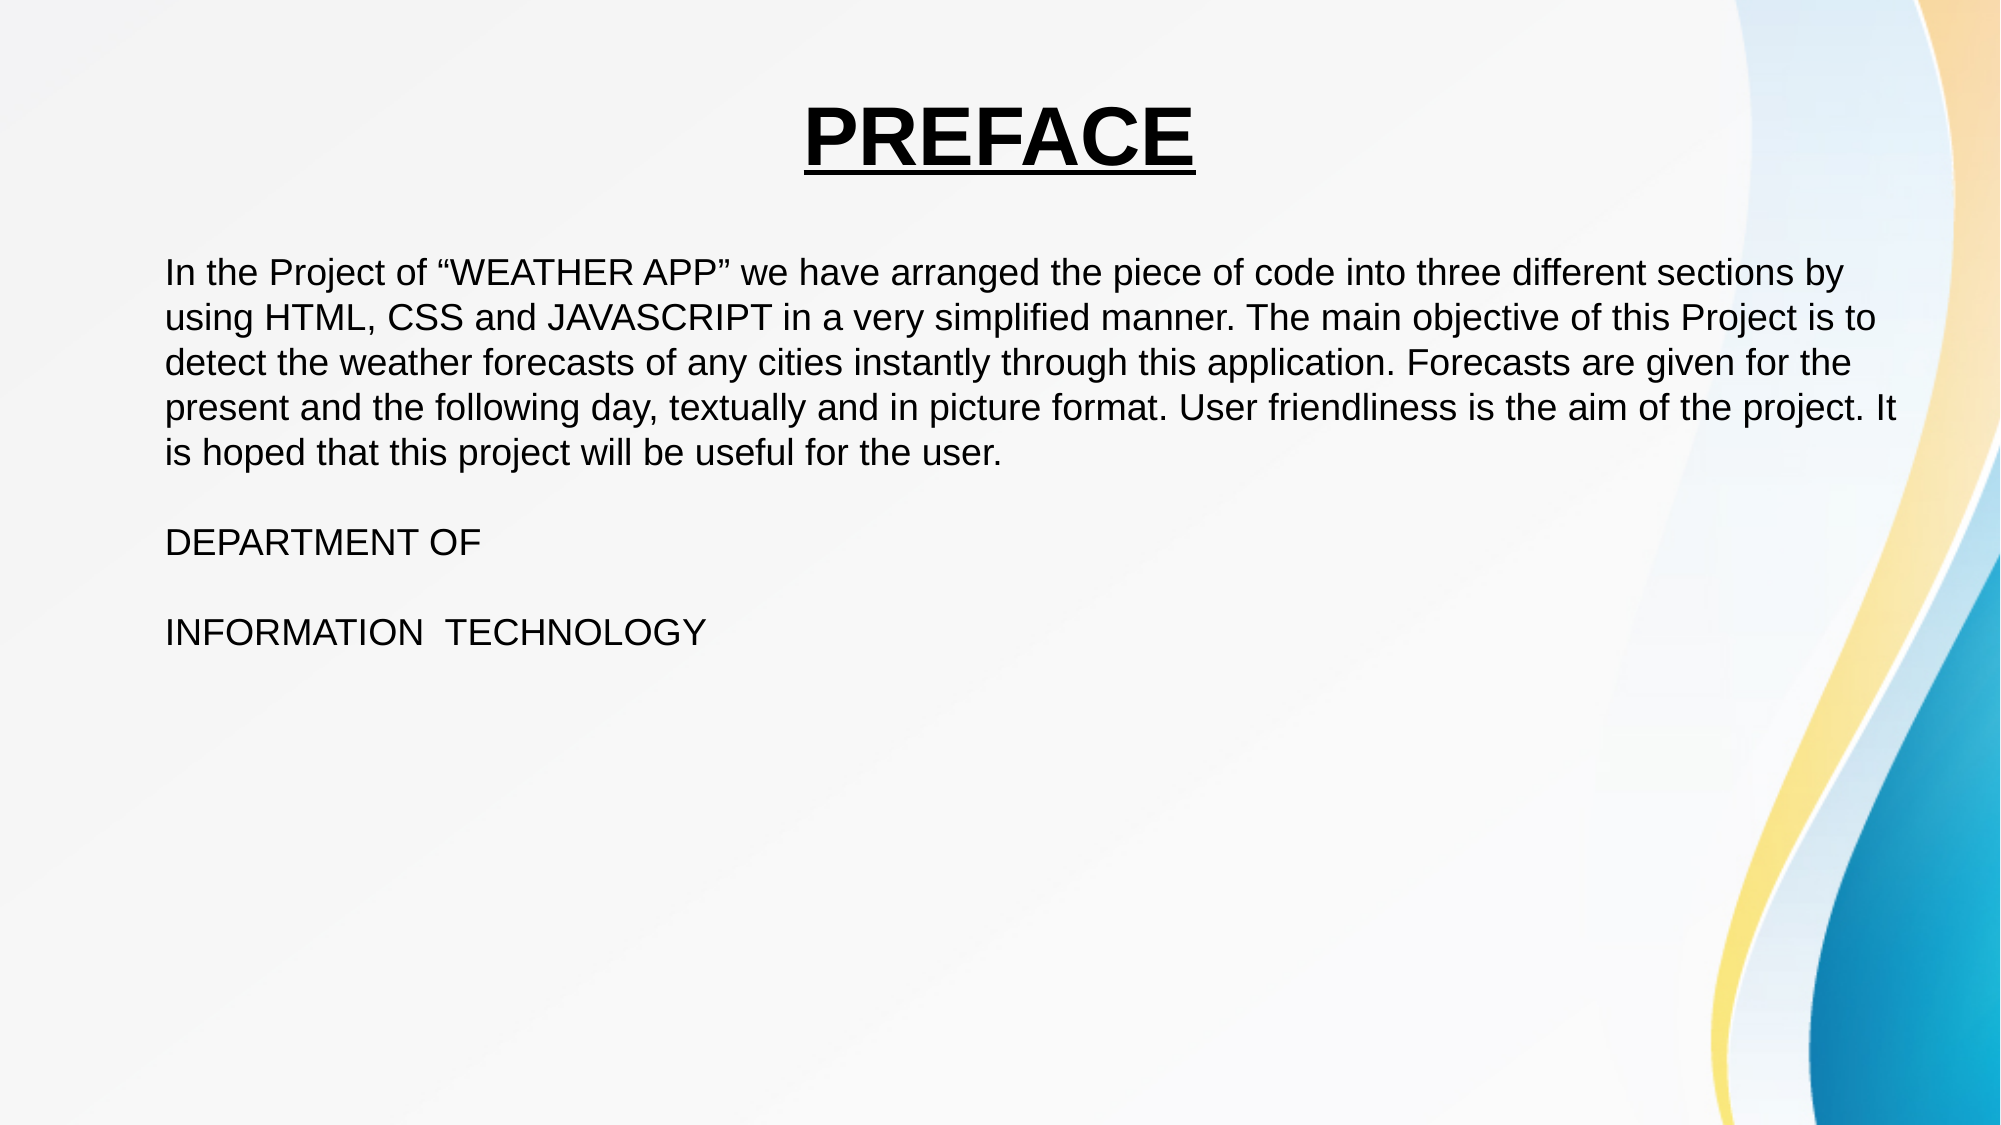

# PREFACE
In the Project of “WEATHER APP” we have arranged the piece of code into three different sections by using HTML, CSS and JAVASCRIPT in a very simplified manner. The main objective of this Project is to detect the weather forecasts of any cities instantly through this application. Forecasts are given for the present and the following day, textually and in picture format. User friendliness is the aim of the project. It is hoped that this project will be useful for the user.
                                                                                                                                                                     DEPARTMENT OF
                                                                                                                                                        INFORMATION  TECHNOLOGY